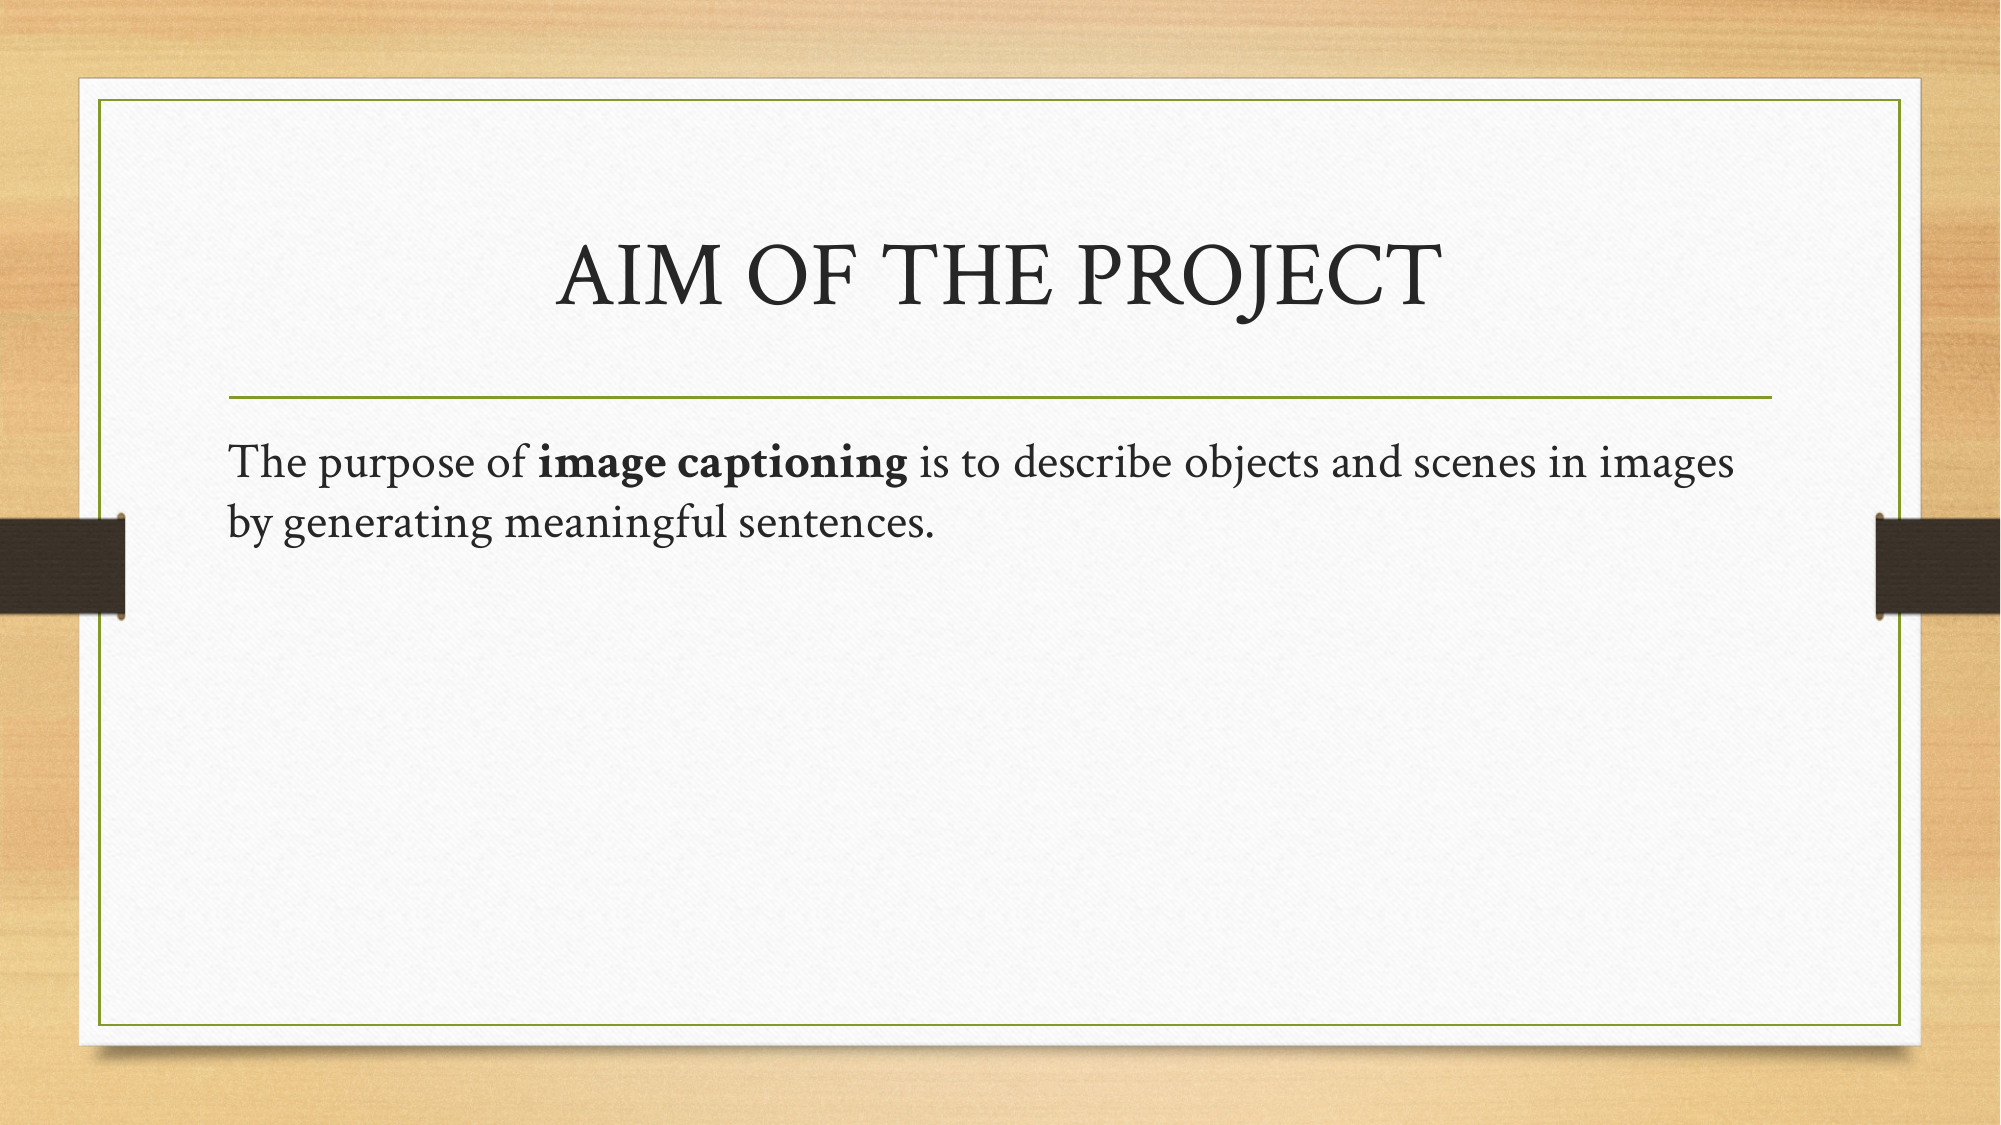

# AIM OF THE PROJECT
The purpose of image captioning is to describe objects and scenes in images by generating meaningful sentences.